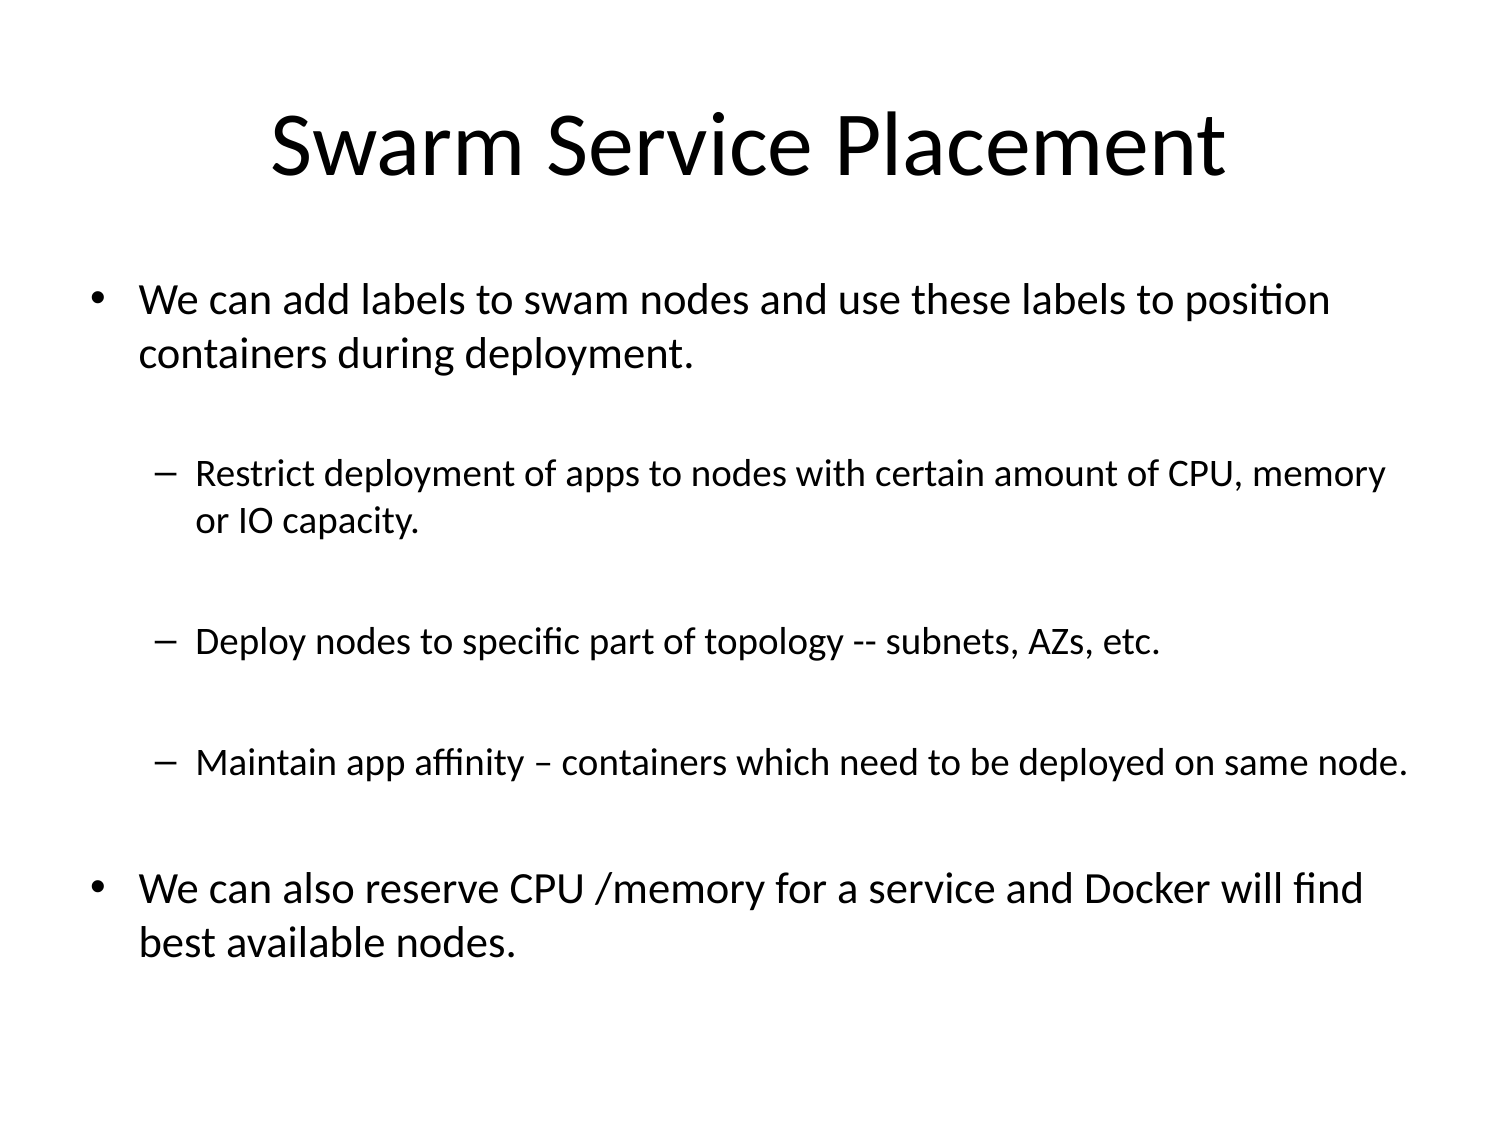

# Swarm Service Placement
We can add labels to swam nodes and use these labels to position containers during deployment.

Restrict deployment of apps to nodes with certain amount of CPU, memory or IO capacity.

Deploy nodes to specific part of topology -- subnets, AZs, etc.

Maintain app affinity – containers which need to be deployed on same node.

We can also reserve CPU /memory for a service and Docker will find best available nodes.